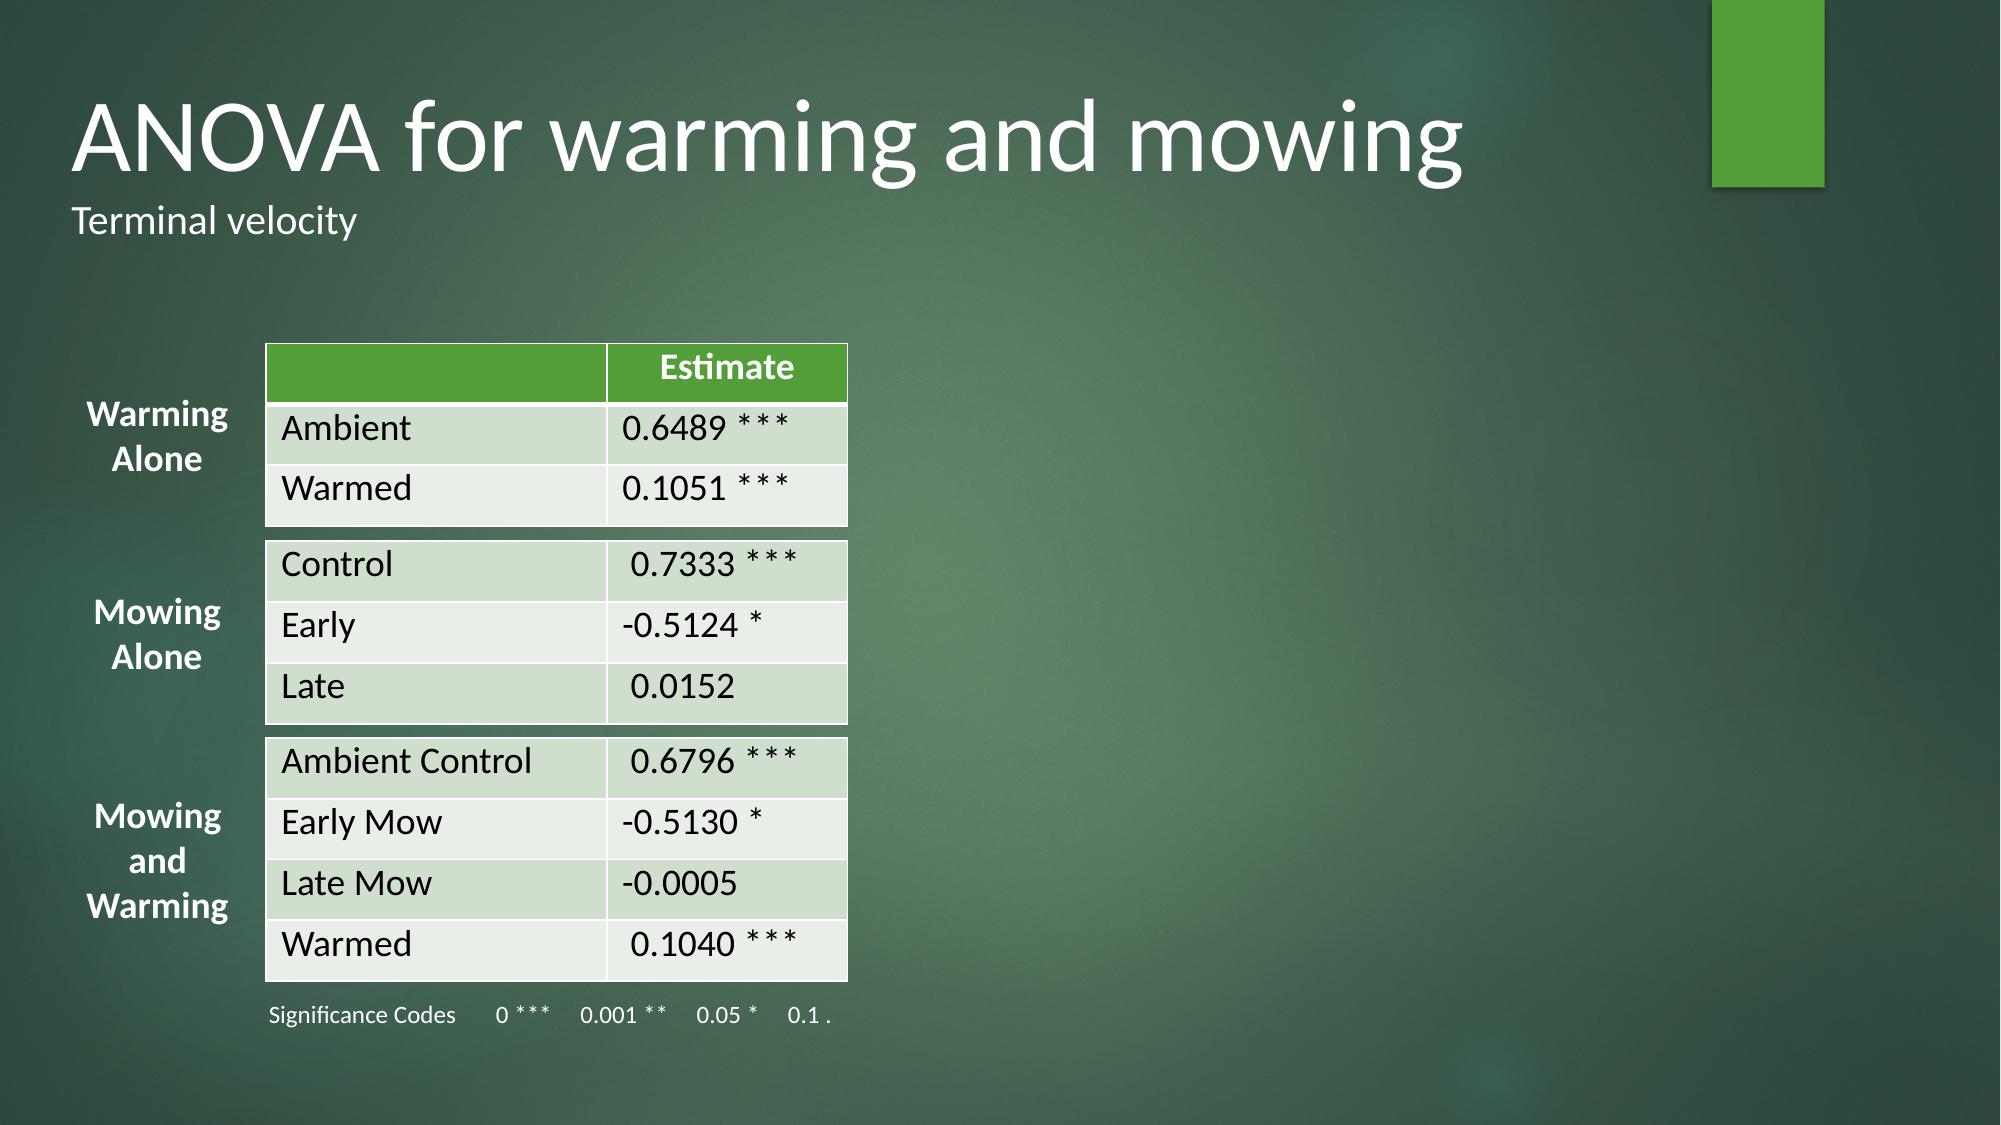

ANOVA for warming and mowing
Terminal velocity
|  | Estimate |
| --- | --- |
| Ambient | 0.6489 \*\*\* |
| Warmed | 0.1051 \*\*\* |
Warming Alone
| Control | 0.7333 \*\*\* |
| --- | --- |
| Early | -0.5124 \* |
| Late | 0.0152 |
Mowing Alone
| Ambient Control | 0.6796 \*\*\* |
| --- | --- |
| Early Mow | -0.5130 \* |
| Late Mow | -0.0005 |
| Warmed | 0.1040 \*\*\* |
Mowing and Warming
Significance Codes       0 ***     0.001 **     0.05 *     0.1 .